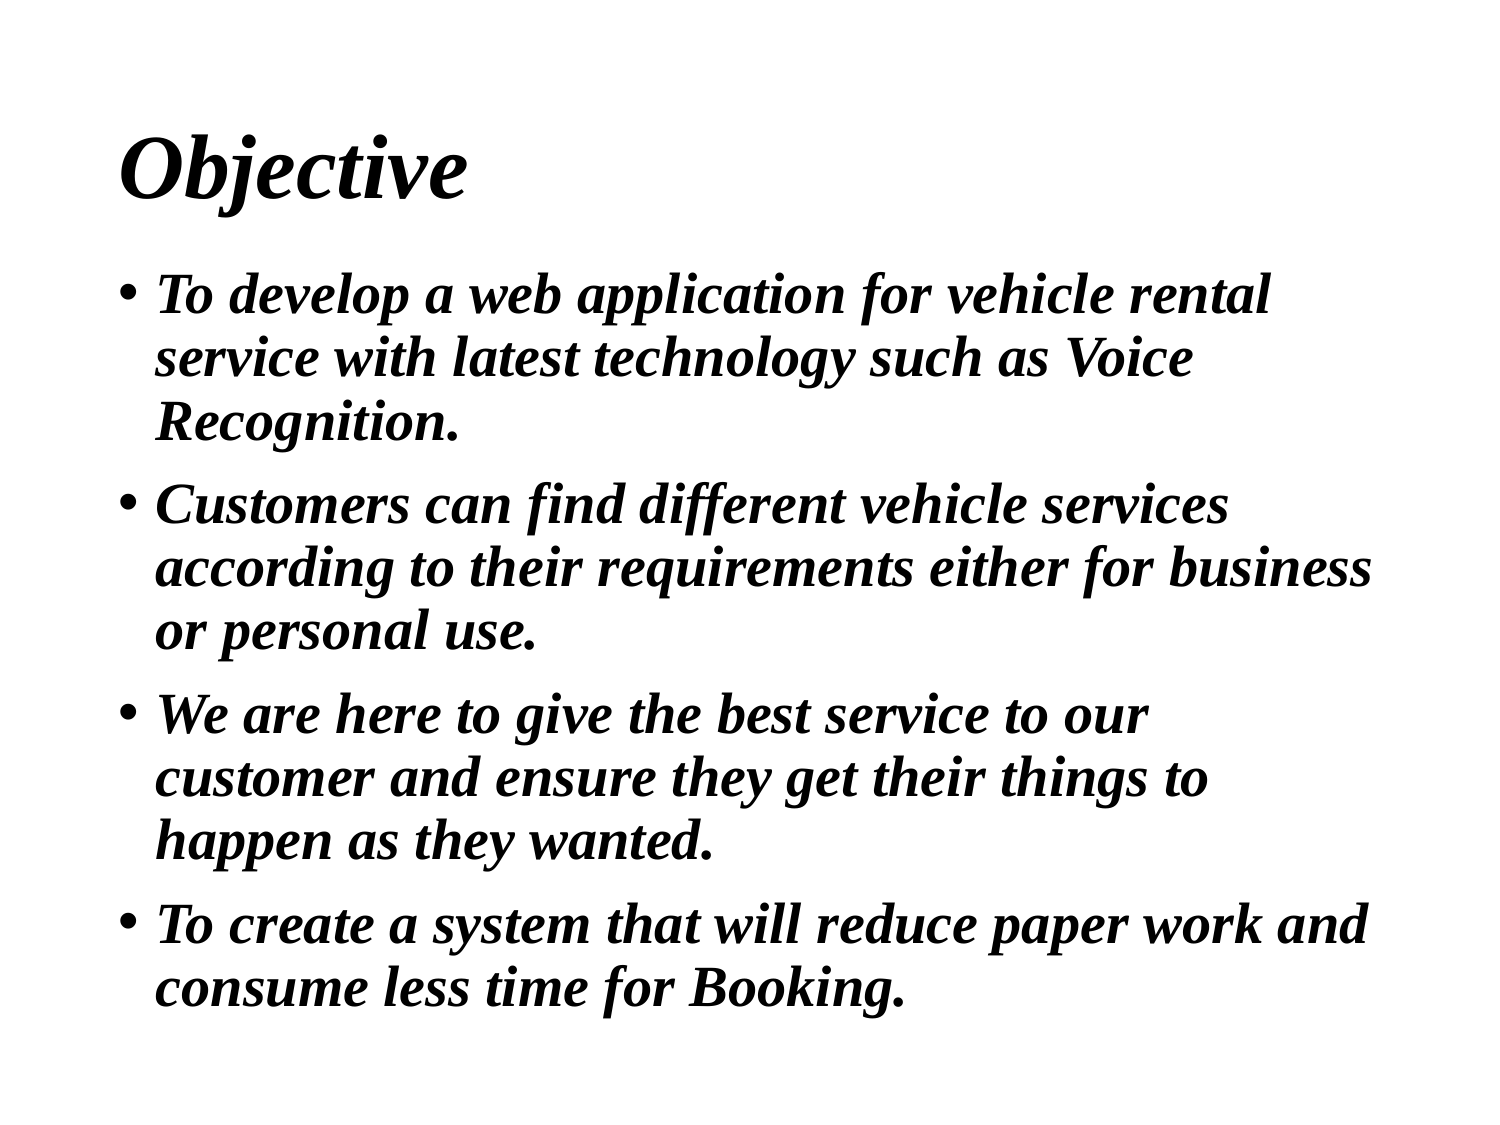

# Objective
To develop a web application for vehicle rental service with latest technology such as Voice Recognition.
Customers can find different vehicle services according to their requirements either for business or personal use.
We are here to give the best service to our customer and ensure they get their things to happen as they wanted.
To create a system that will reduce paper work and consume less time for Booking.